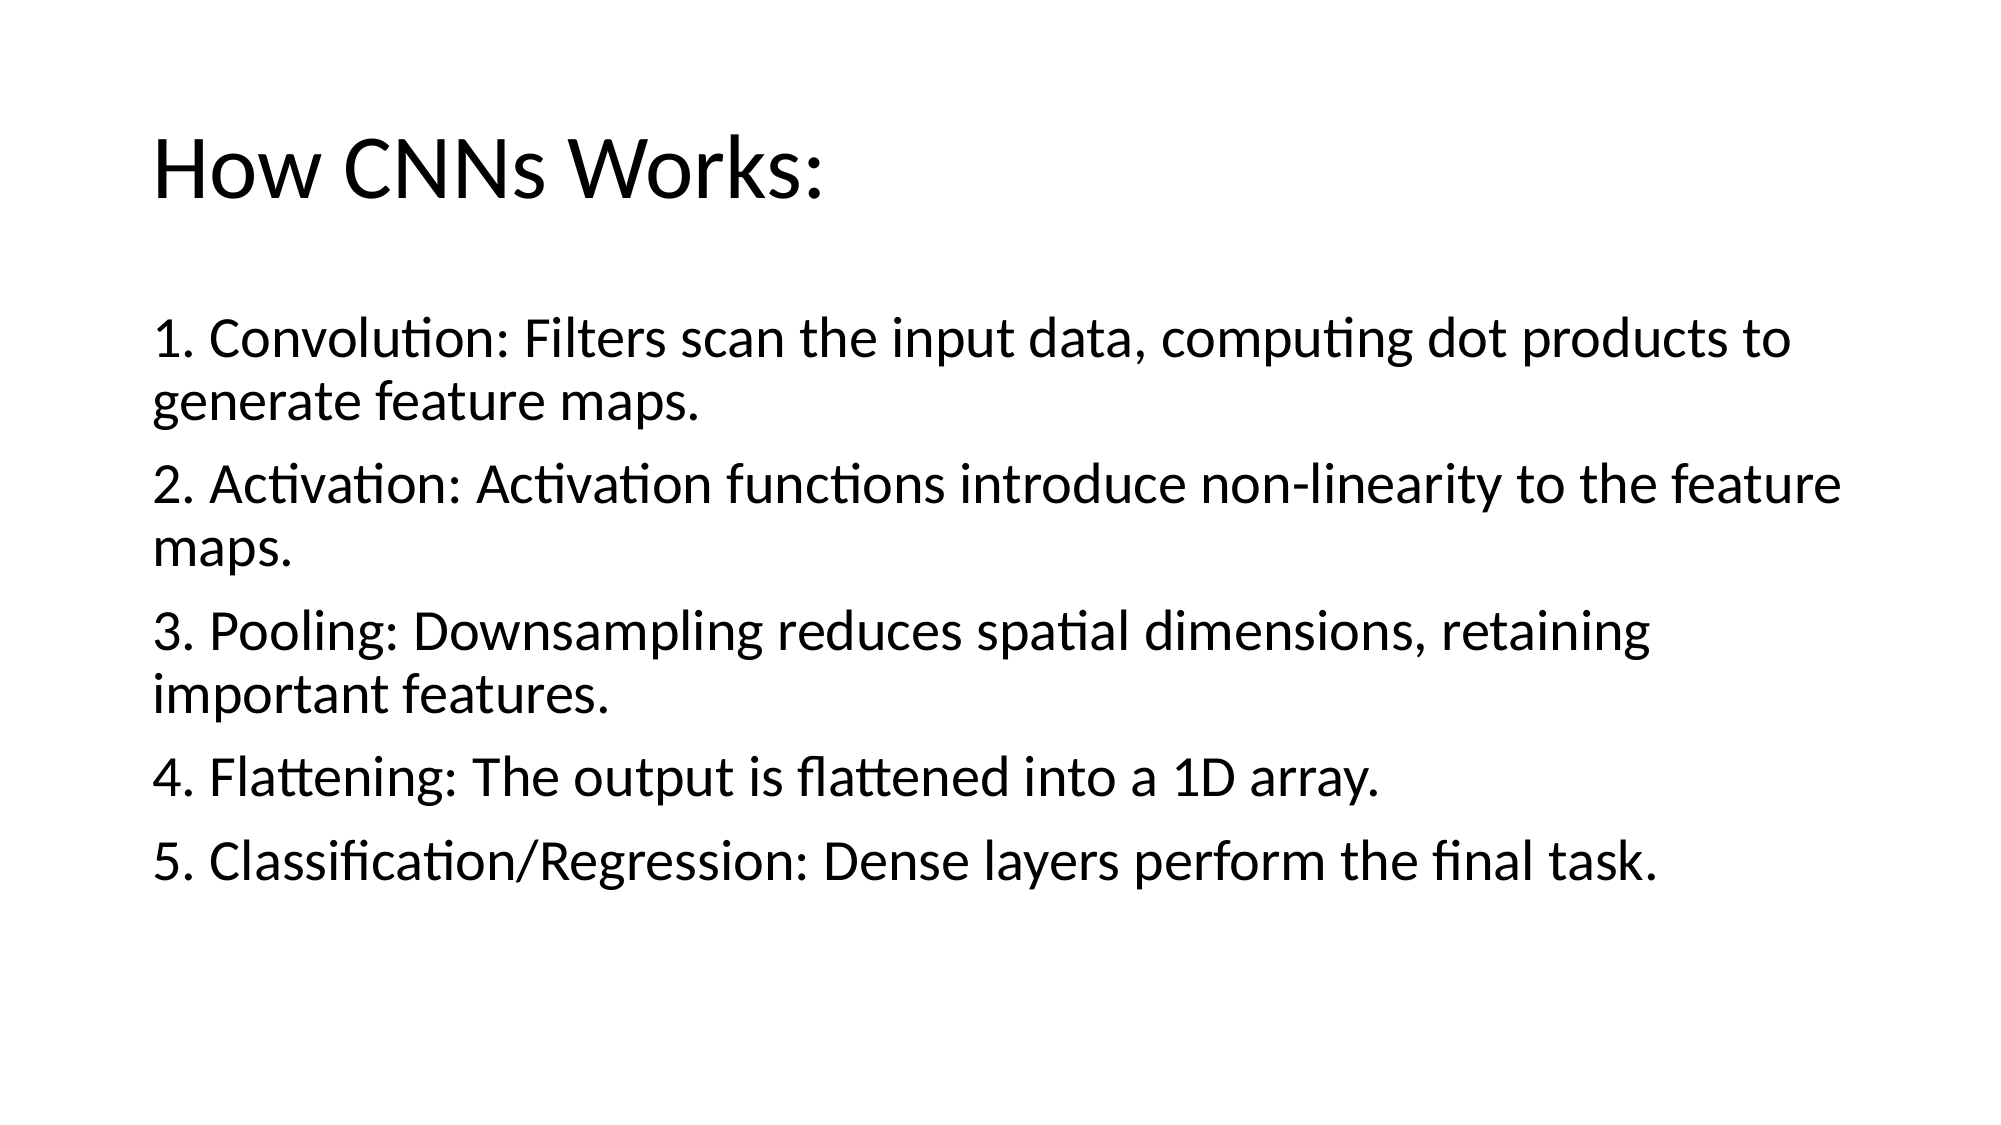

# How CNNs Works:
1. Convolution: Filters scan the input data, computing dot products to generate feature maps.
2. Activation: Activation functions introduce non-linearity to the feature maps.
3. Pooling: Downsampling reduces spatial dimensions, retaining important features.
4. Flattening: The output is flattened into a 1D array.
5. Classification/Regression: Dense layers perform the final task.